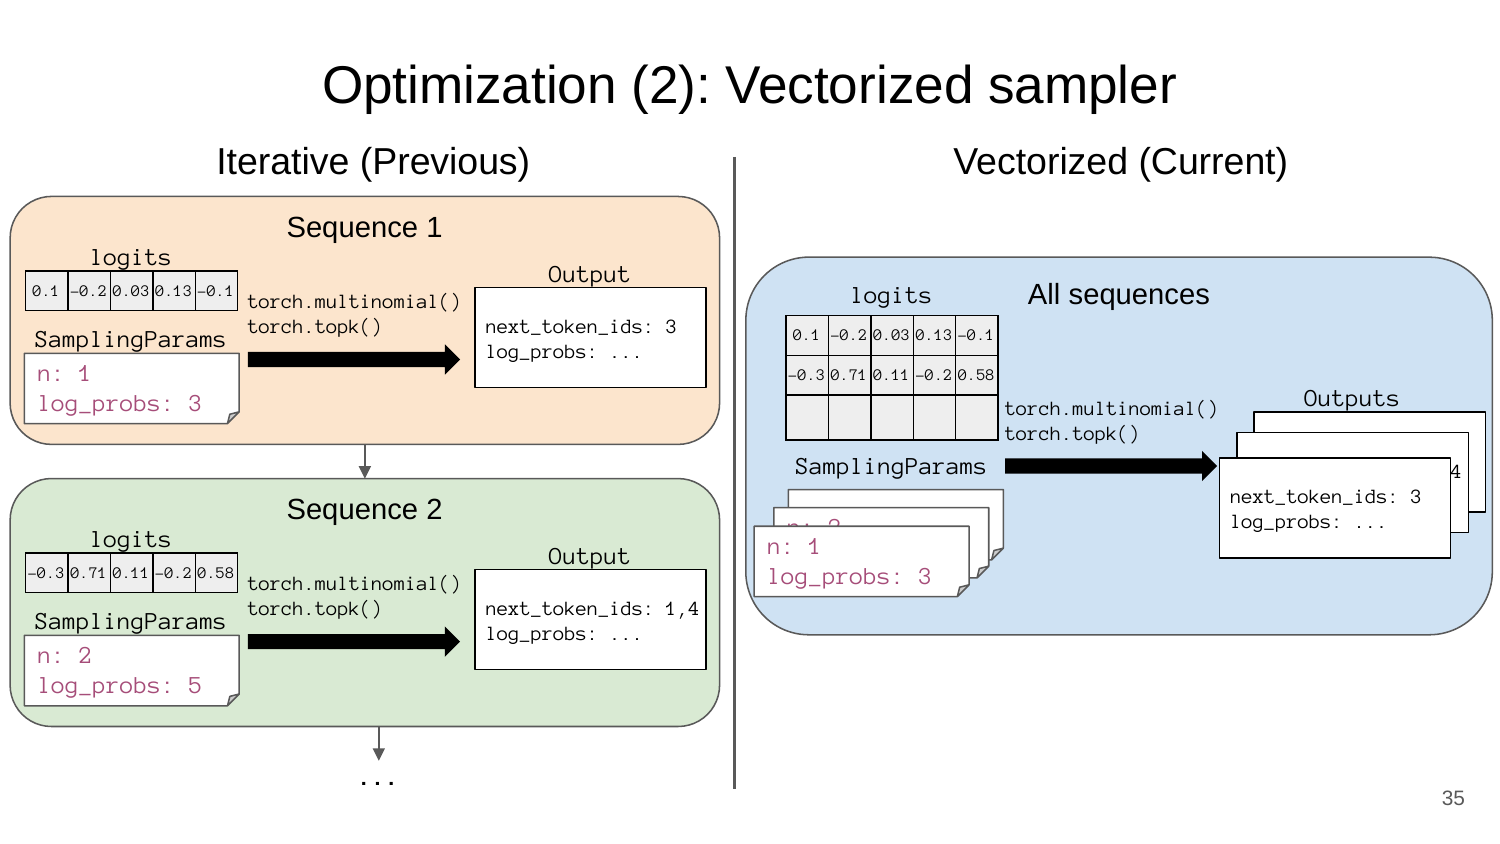

# Optimization (2): Vectorized sampler
 Iterative (Previous)
 Vectorized (Current)
Sequence 1
logits
Output
All sequences
| 0.1 | -0.2 | 0.03 | 0.13 | -0.1 |
| --- | --- | --- | --- | --- |
logits
torch.multinomial()
torch.topk()
 next_token_ids: 3
 log_probs: ...
| 0.1 | -0.2 | 0.03 | 0.13 | -0.1 |
| --- | --- | --- | --- | --- |
SamplingParams

 n: 1
 log_probs: 3
| -0.3 | 0.71 | 0.11 | -0.2 | 0.58 |
| --- | --- | --- | --- | --- |
Outputs
torch.multinomial()
torch.topk()
|  |  |  |  |  |
| --- | --- | --- | --- | --- |
 log_probs: ...
 next_token_ids: 1,4
 log_probs: ...
SamplingParams

 next_token_ids: 3
 log_probs: ...
Sequence 2
 log_probs: 5
 n: 2
 log_probs: 5
logits
 n: 1
 log_probs: 3
Output
| -0.3 | 0.71 | 0.11 | -0.2 | 0.58 |
| --- | --- | --- | --- | --- |
torch.multinomial()
torch.topk()
 next_token_ids: 1,4
 log_probs: ...
SamplingParams

 n: 2
 log_probs: 5
...
35